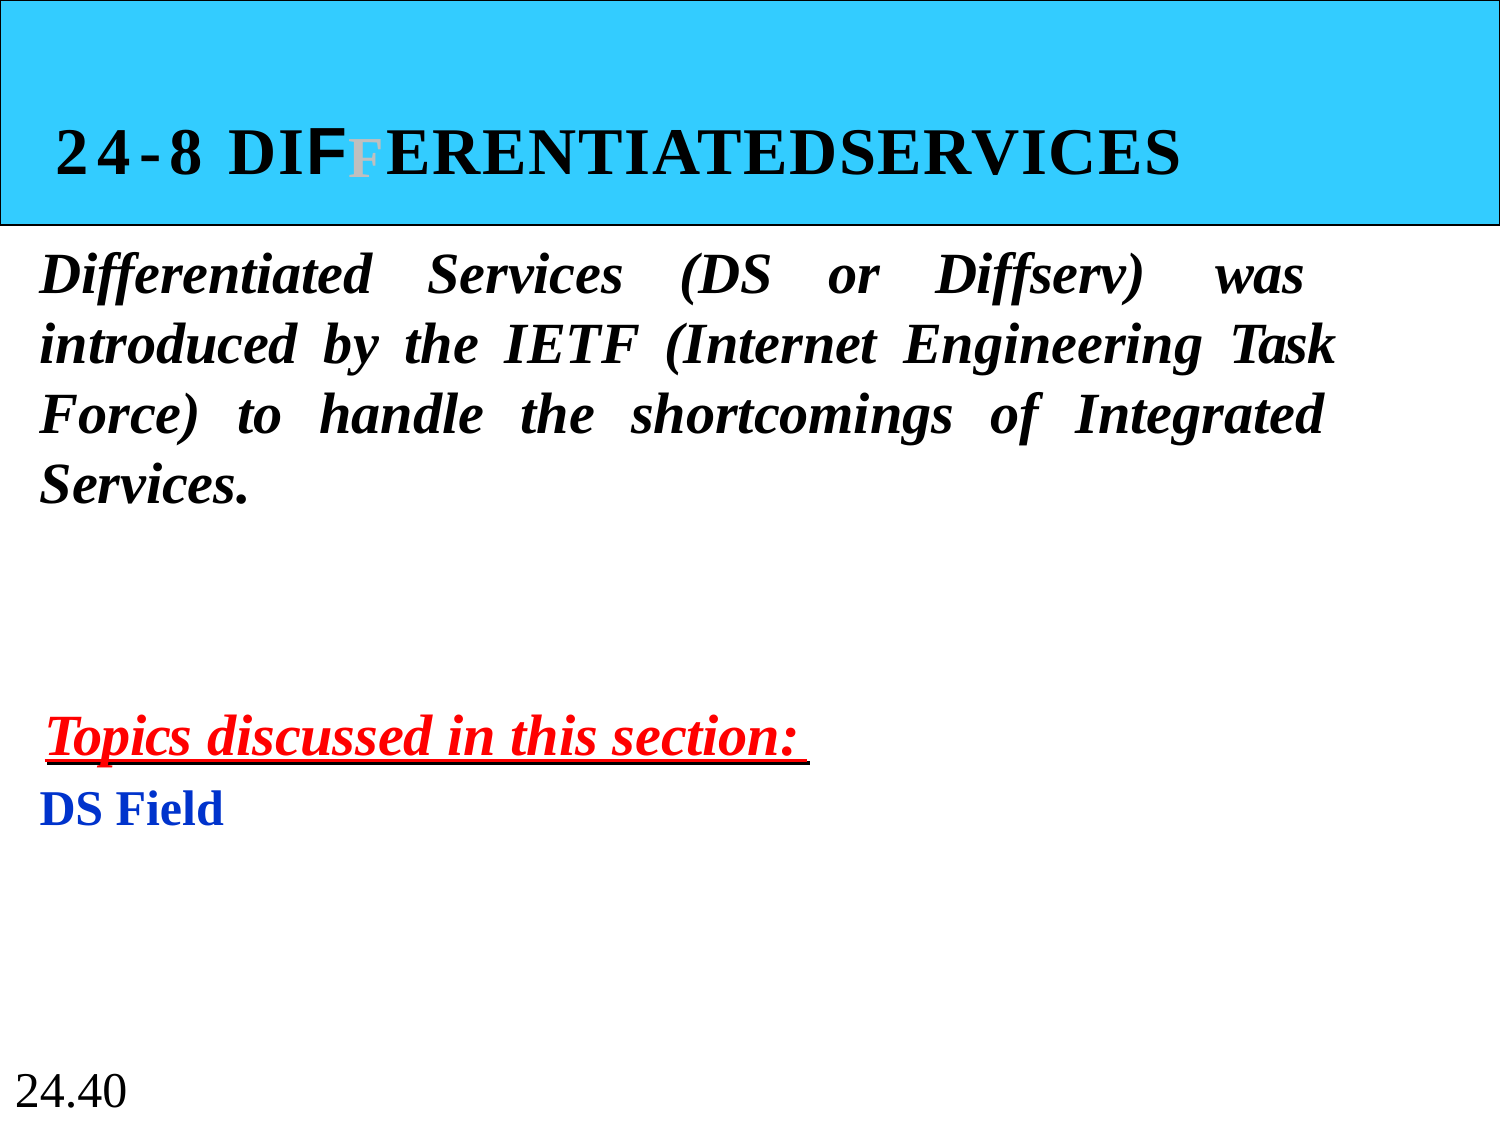

# 24-8 DIFFERENTIATEDSERVICES
Differentiated Services (DS or Diffserv) was  introduced by the IETF (Internet Engineering Task  Force) to handle the shortcomings of Integrated  Services.
Topics discussed in this section:
DS Field

24.40